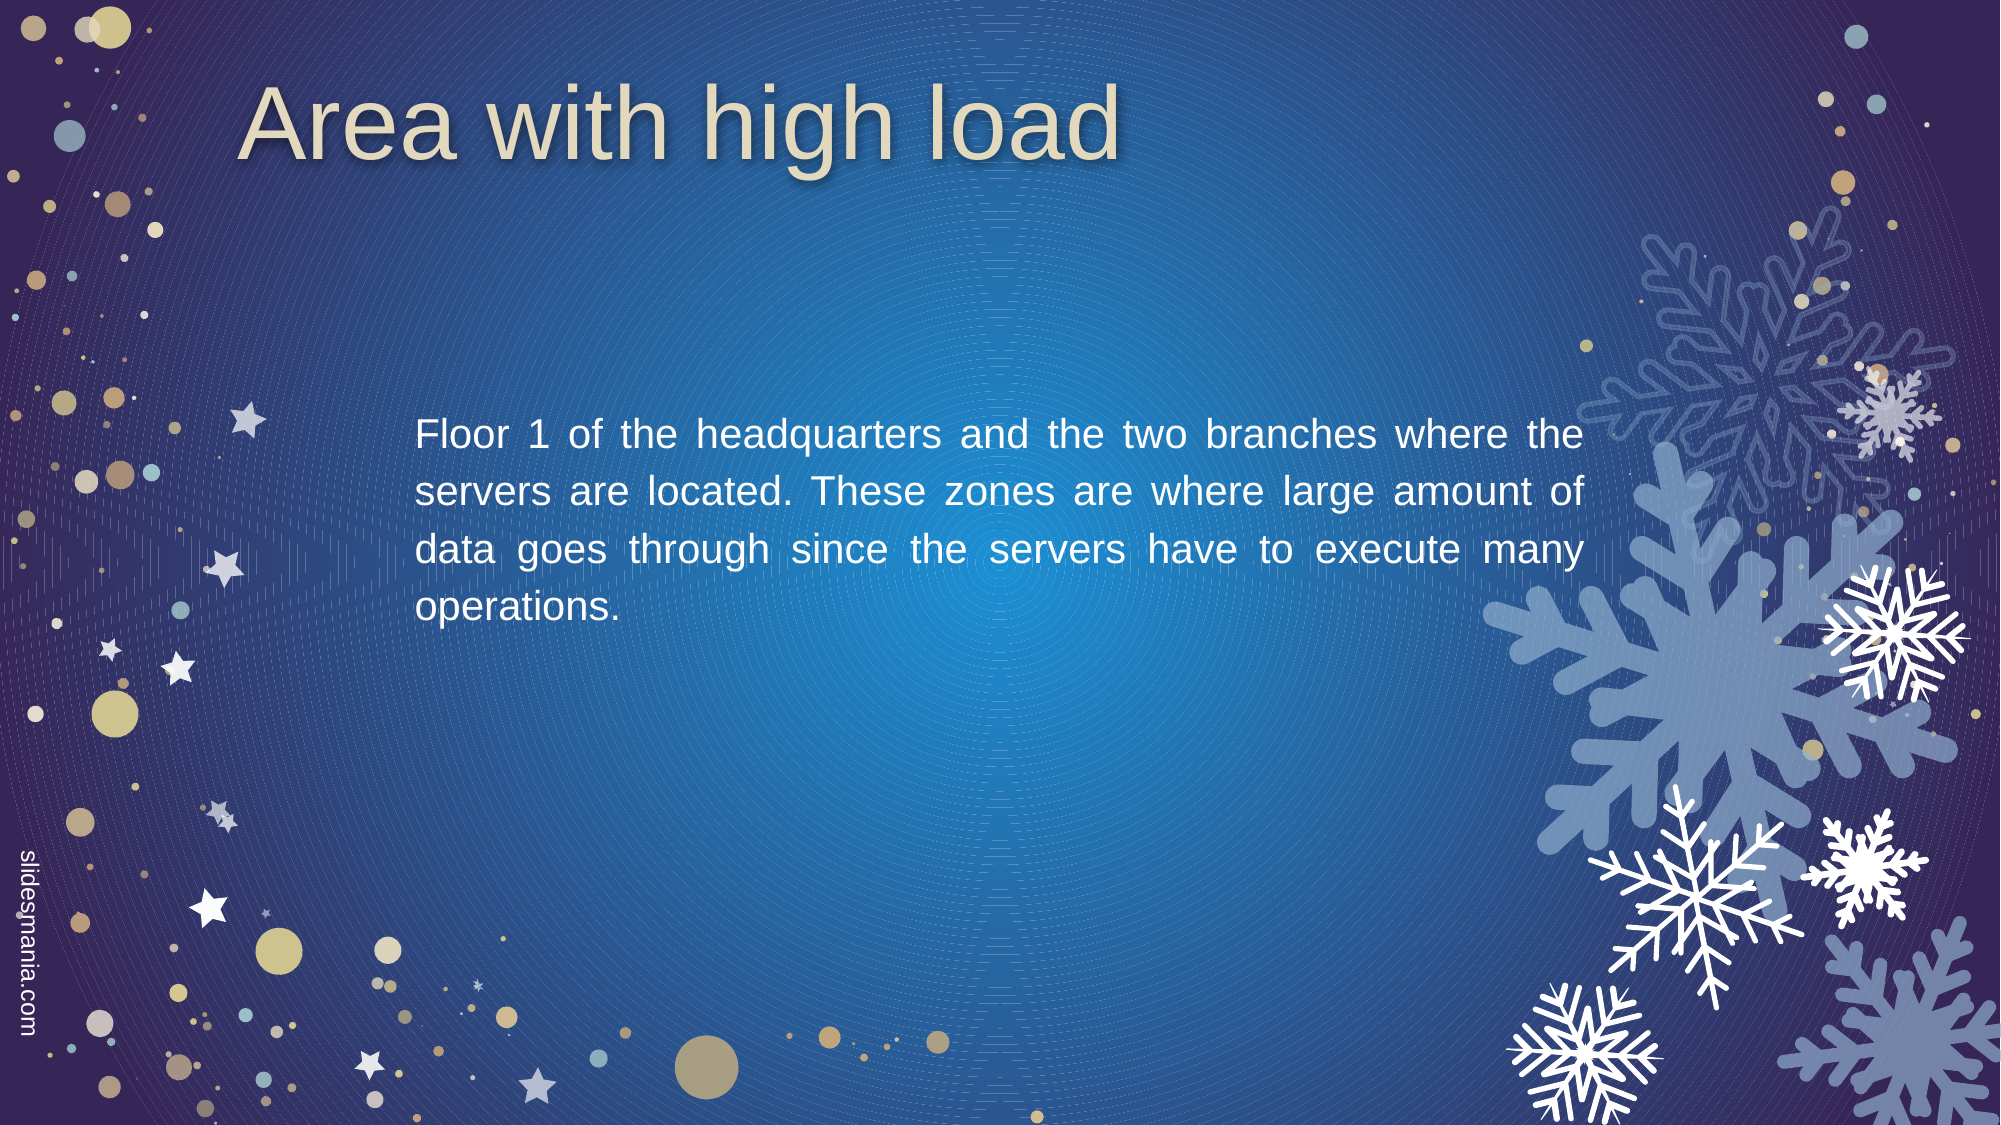

Area with high load
Floor 1 of the headquarters and the two branches where the servers are located. These zones are where large amount of data goes through since the servers have to execute many operations.